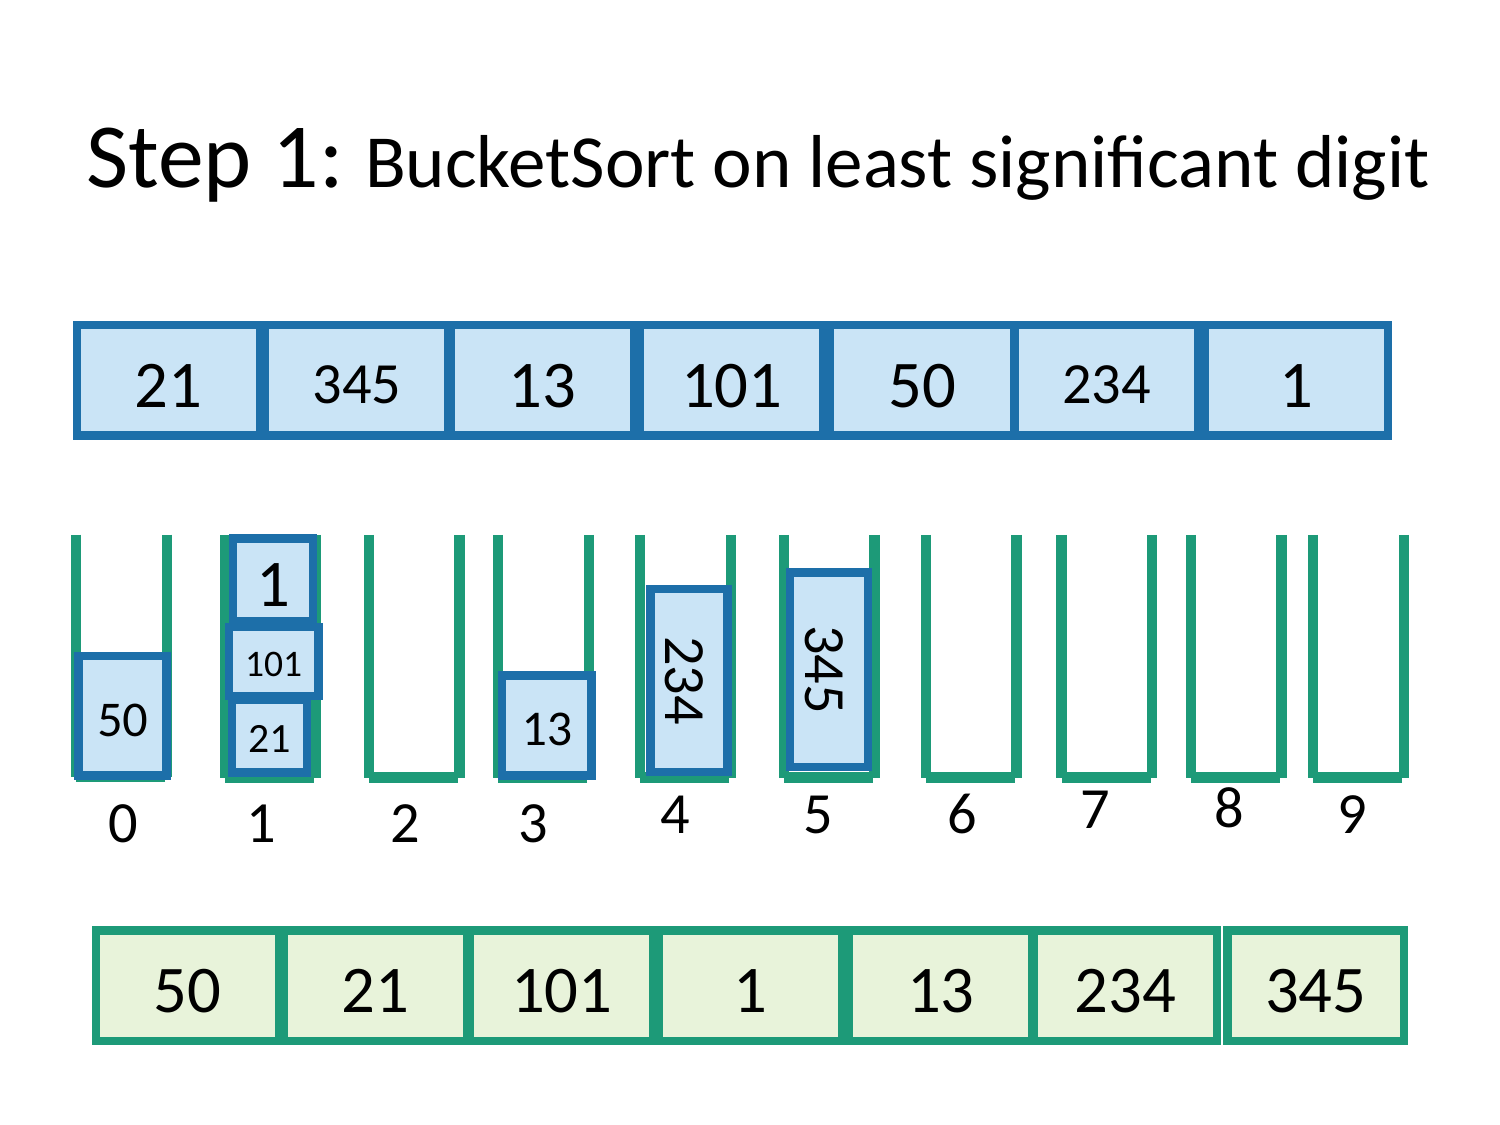

# Step 1: BucketSort on least significant digit
21
345
13
101
50
234
1
1
101
345
234
50
13
21
8
7
6
4
5
9
3
1
2
0
50
21
101
1
13
234
345